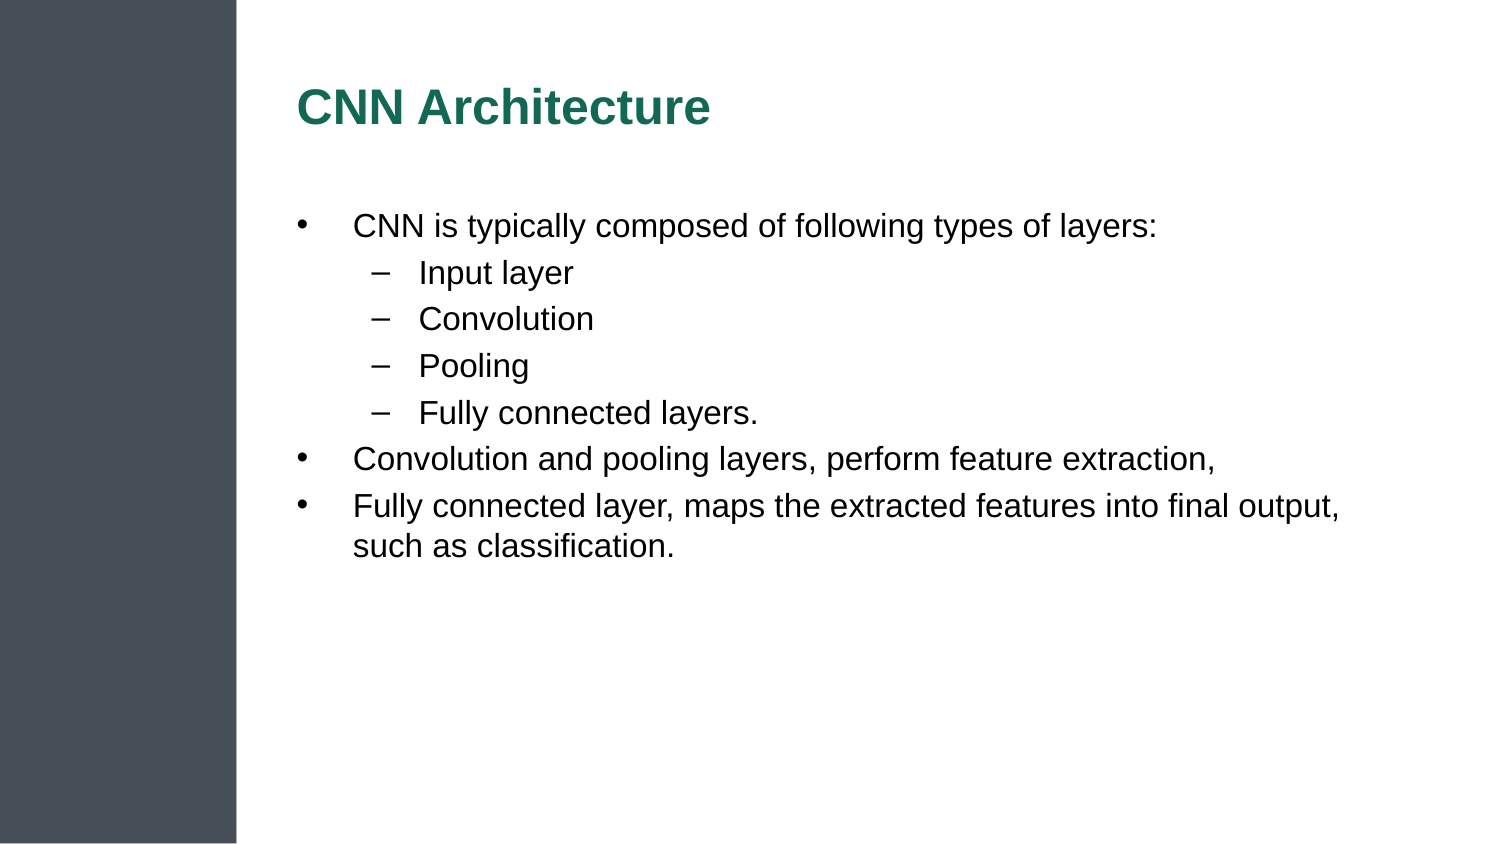

# CNN Architecture
CNN is typically composed of following types of layers:
Input layer
Convolution
Pooling
Fully connected layers.
Convolution and pooling layers, perform feature extraction,
Fully connected layer, maps the extracted features into final output, such as classification.